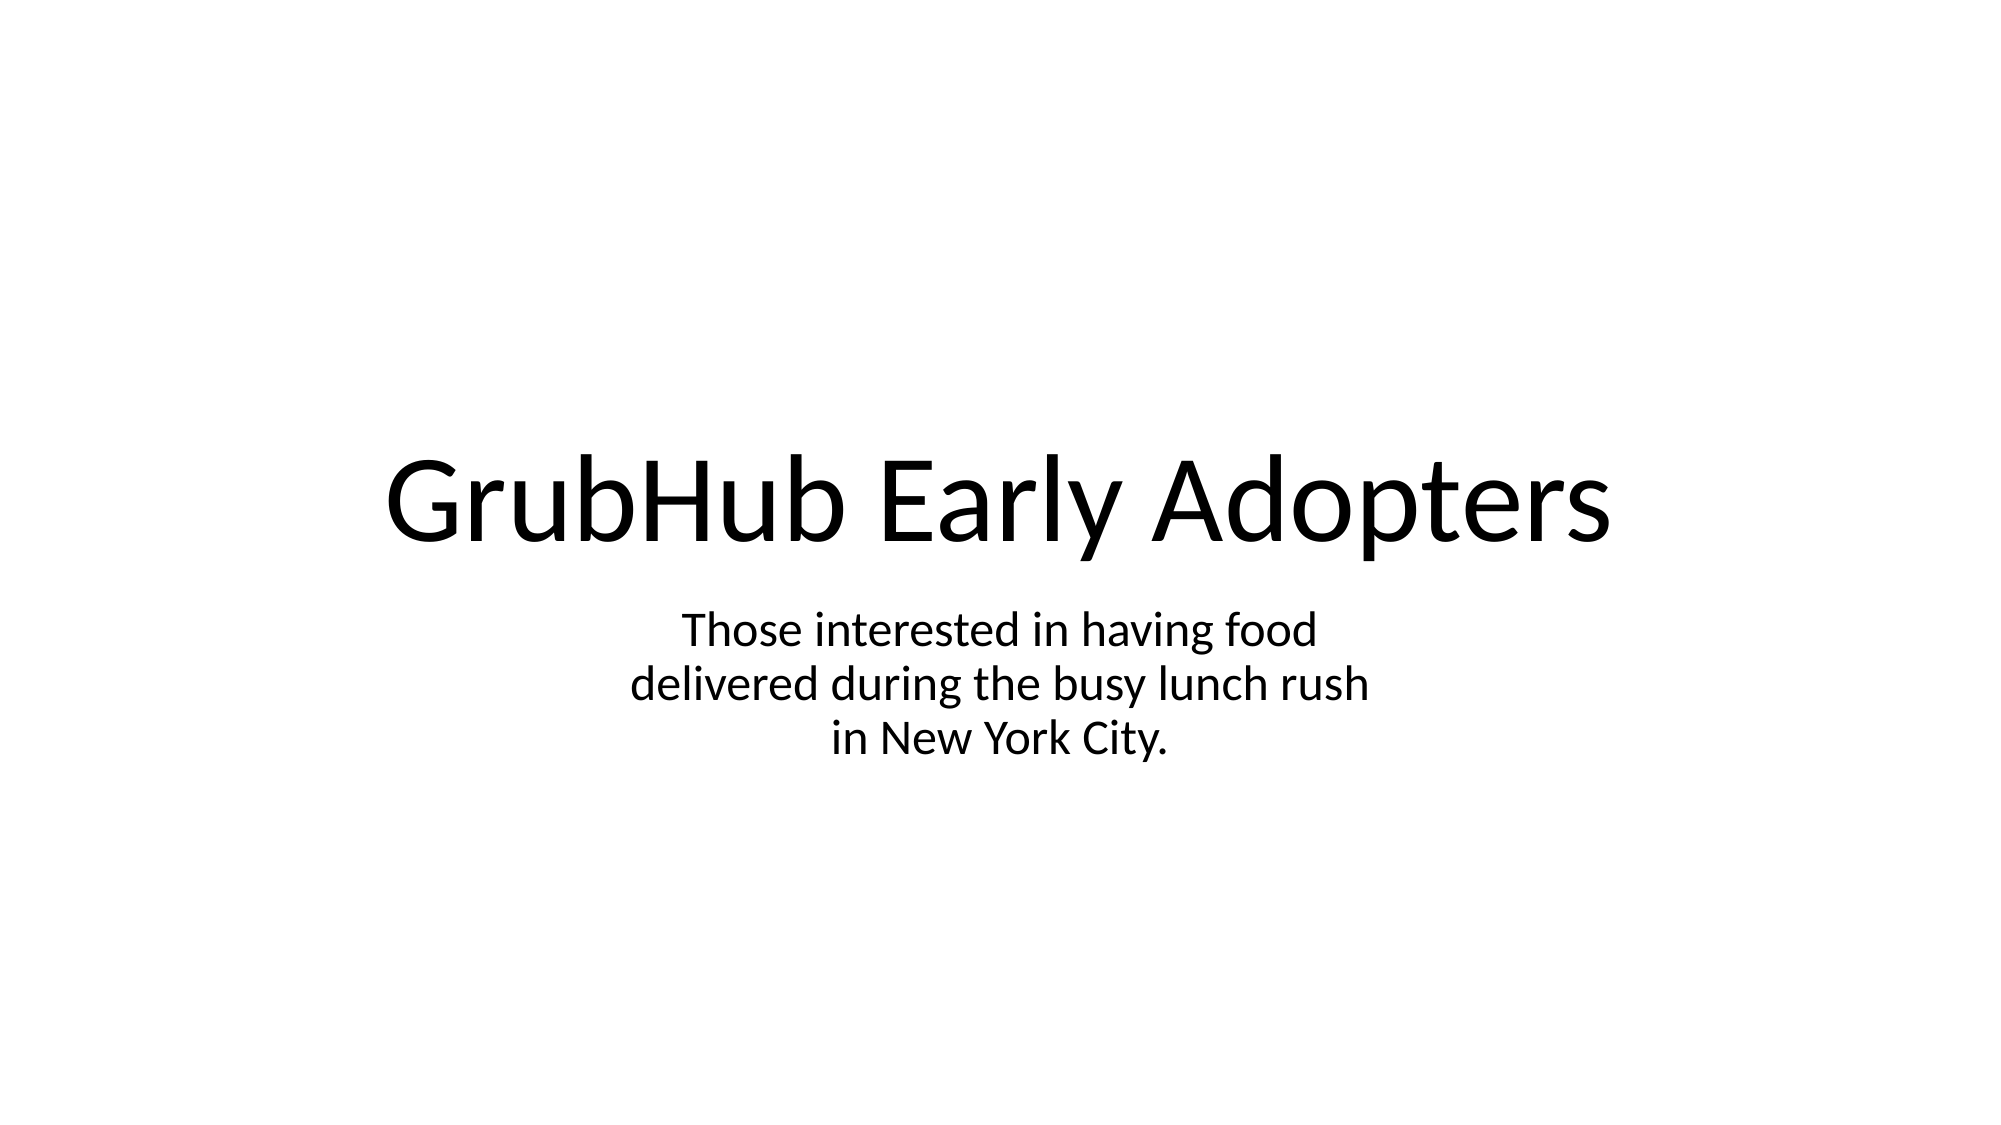

# GrubHub Early Adopters
Those interested in having food delivered during the busy lunch rush in New York City.